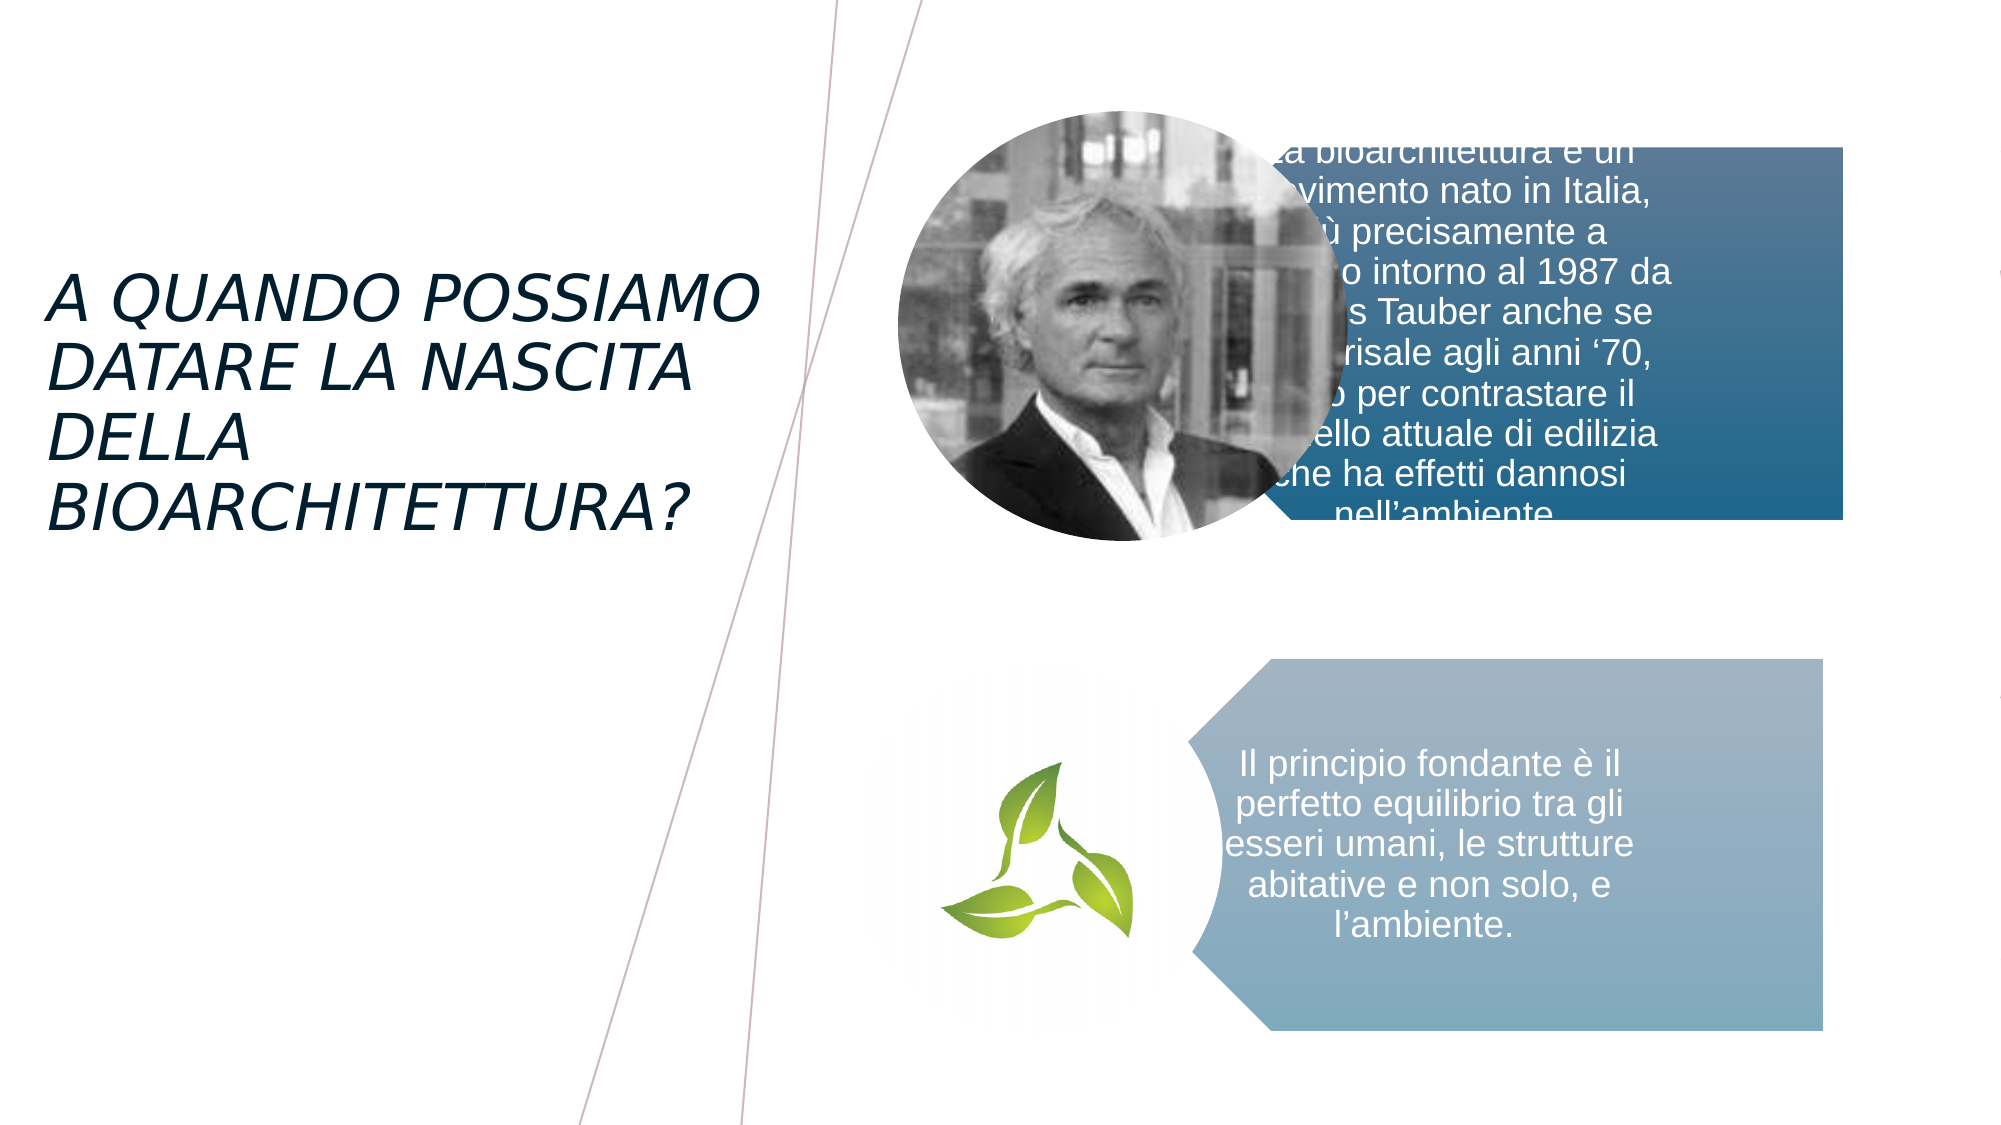

La bioarchitettura è un movimento nato in Italia, più precisamente a Bolzano intorno al 1987 da Markus Tauber anche se l’idea risale agli anni ‘70, sorto per contrastare il modello attuale di edilizia che ha effetti dannosi nell’ambiente.
Il principio fondante è il perfetto equilibrio tra gli esseri umani, le strutture abitative e non solo, e l’ambiente.
# A quando possiamo datare la nascita della bioarchitettura?